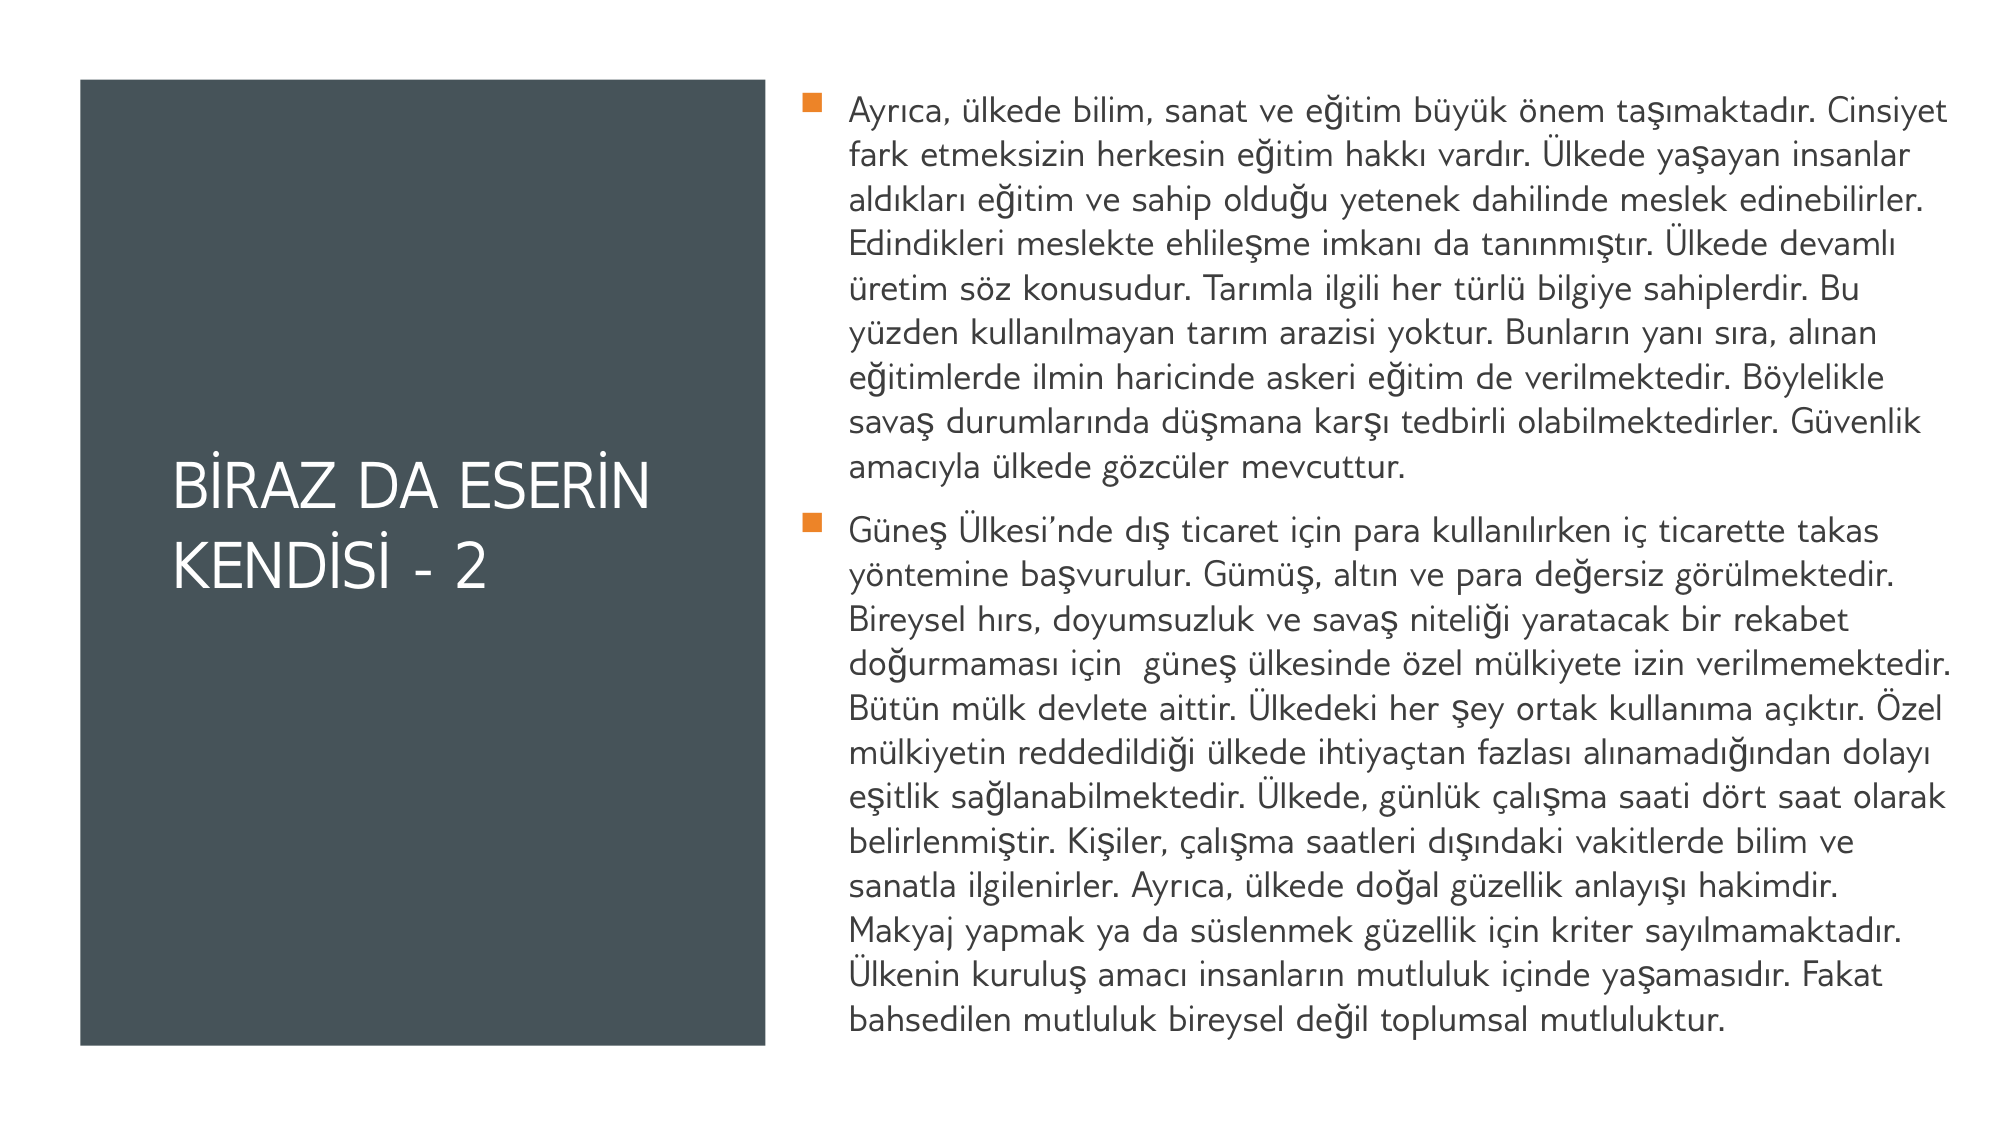

Ayrıca, ülkede bilim, sanat ve eğitim büyük önem taşımaktadır. Cinsiyet fark etmeksizin herkesin eğitim hakkı vardır. Ülkede yaşayan insanlar aldıkları eğitim ve sahip olduğu yetenek dahilinde meslek edinebilirler. Edindikleri meslekte ehlileşme imkanı da tanınmıştır. Ülkede devamlı üretim söz konusudur. Tarımla ilgili her türlü bilgiye sahiplerdir. Bu yüzden kullanılmayan tarım arazisi yoktur. Bunların yanı sıra, alınan eğitimlerde ilmin haricinde askeri eğitim de verilmektedir. Böylelikle savaş durumlarında düşmana karşı tedbirli olabilmektedirler. Güvenlik amacıyla ülkede gözcüler mevcuttur.
Güneş Ülkesi’nde dış ticaret için para kullanılırken iç ticarette takas yöntemine başvurulur. Gümüş, altın ve para değersiz görülmektedir. Bireysel hırs, doyumsuzluk ve savaş niteliği yaratacak bir rekabet doğurmaması için  güneş ülkesinde özel mülkiyete izin verilmemektedir. Bütün mülk devlete aittir. Ülkedeki her şey ortak kullanıma açıktır. Özel mülkiyetin reddedildiği ülkede ihtiyaçtan fazlası alınamadığından dolayı eşitlik sağlanabilmektedir. Ülkede, günlük çalışma saati dört saat olarak belirlenmiştir. Kişiler, çalışma saatleri dışındaki vakitlerde bilim ve sanatla ilgilenirler. Ayrıca, ülkede doğal güzellik anlayışı hakimdir. Makyaj yapmak ya da süslenmek güzellik için kriter sayılmamaktadır. Ülkenin kuruluş amacı insanların mutluluk içinde yaşamasıdır. Fakat bahsedilen mutluluk bireysel değil toplumsal mutluluktur.

# BİRAZ DA ESERİN KENDİSİ - 2